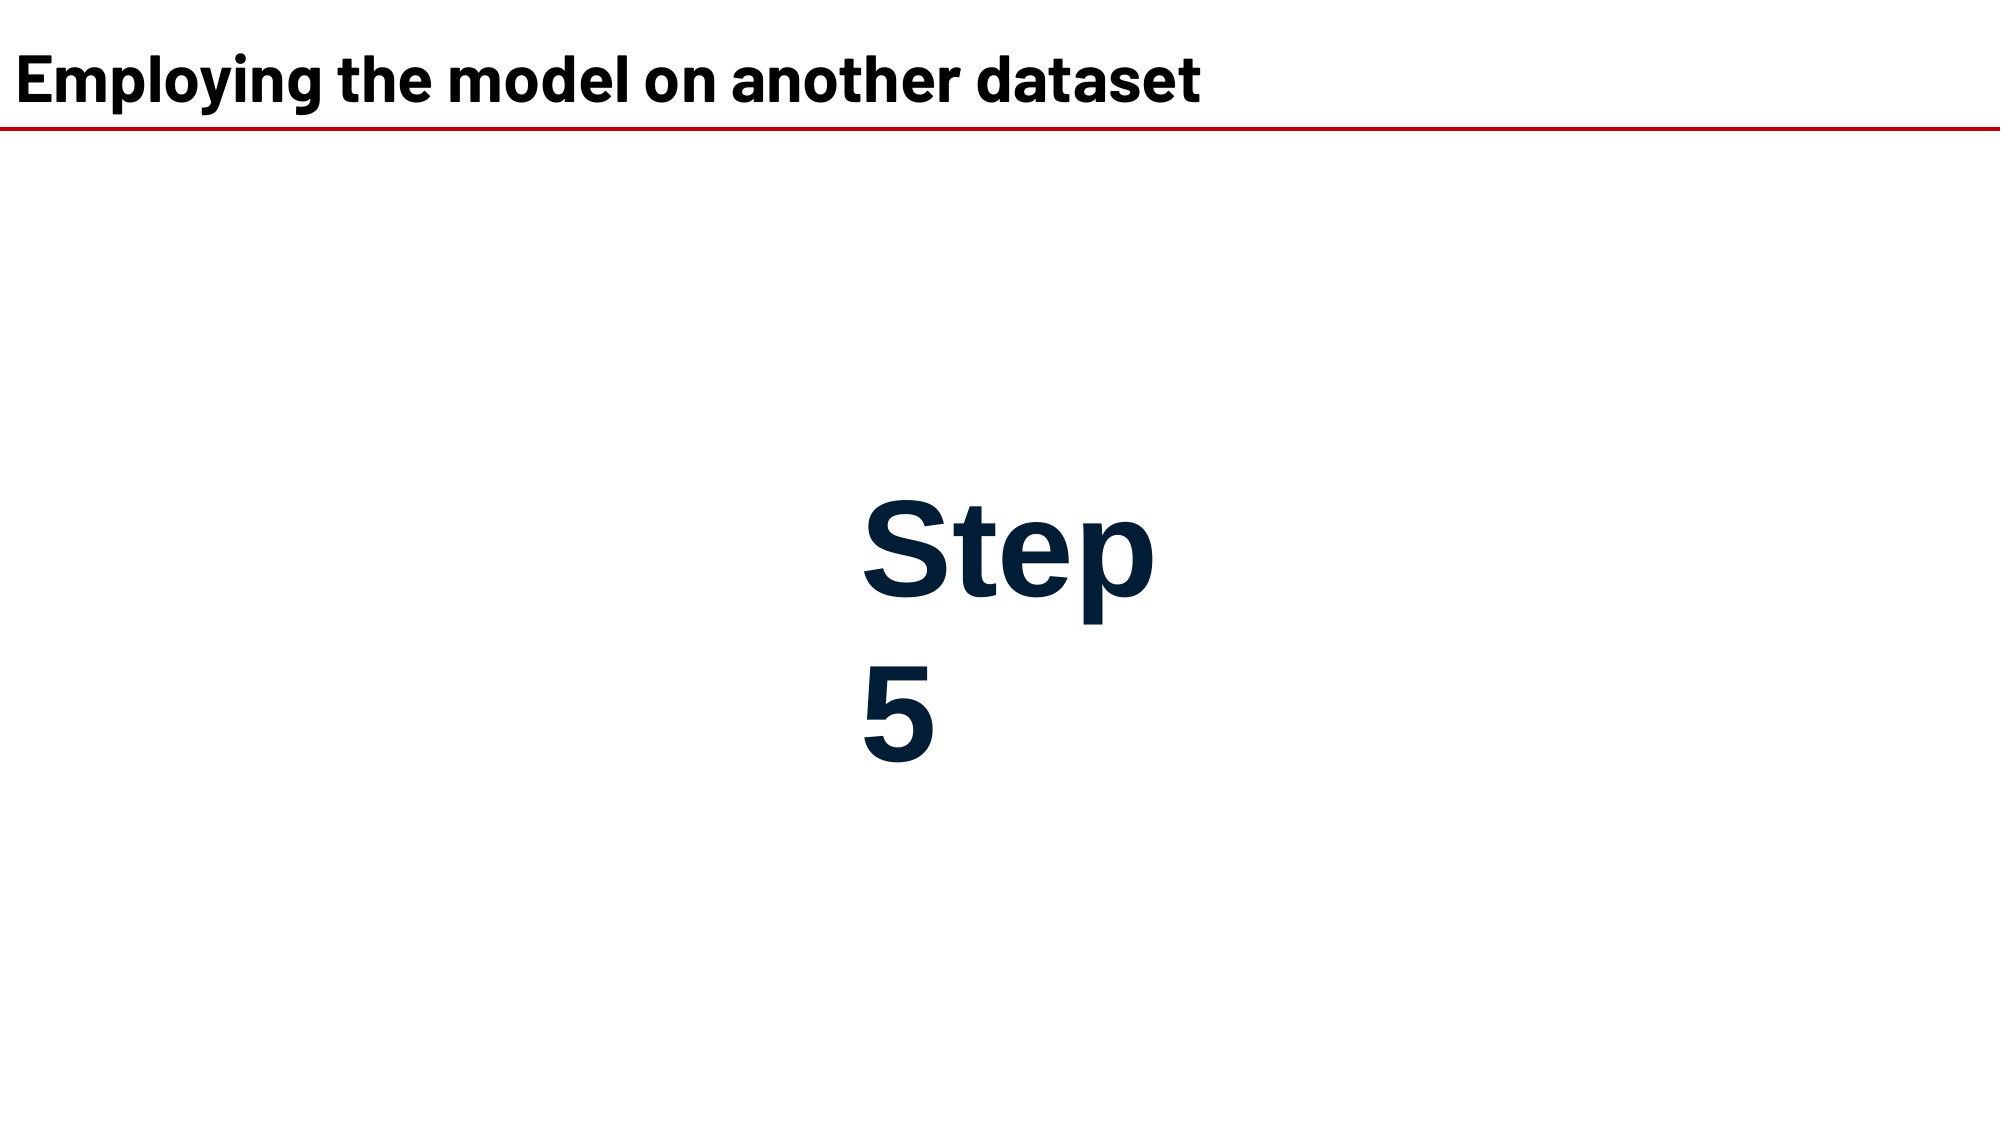

Employing the model on another dataset
Step 5